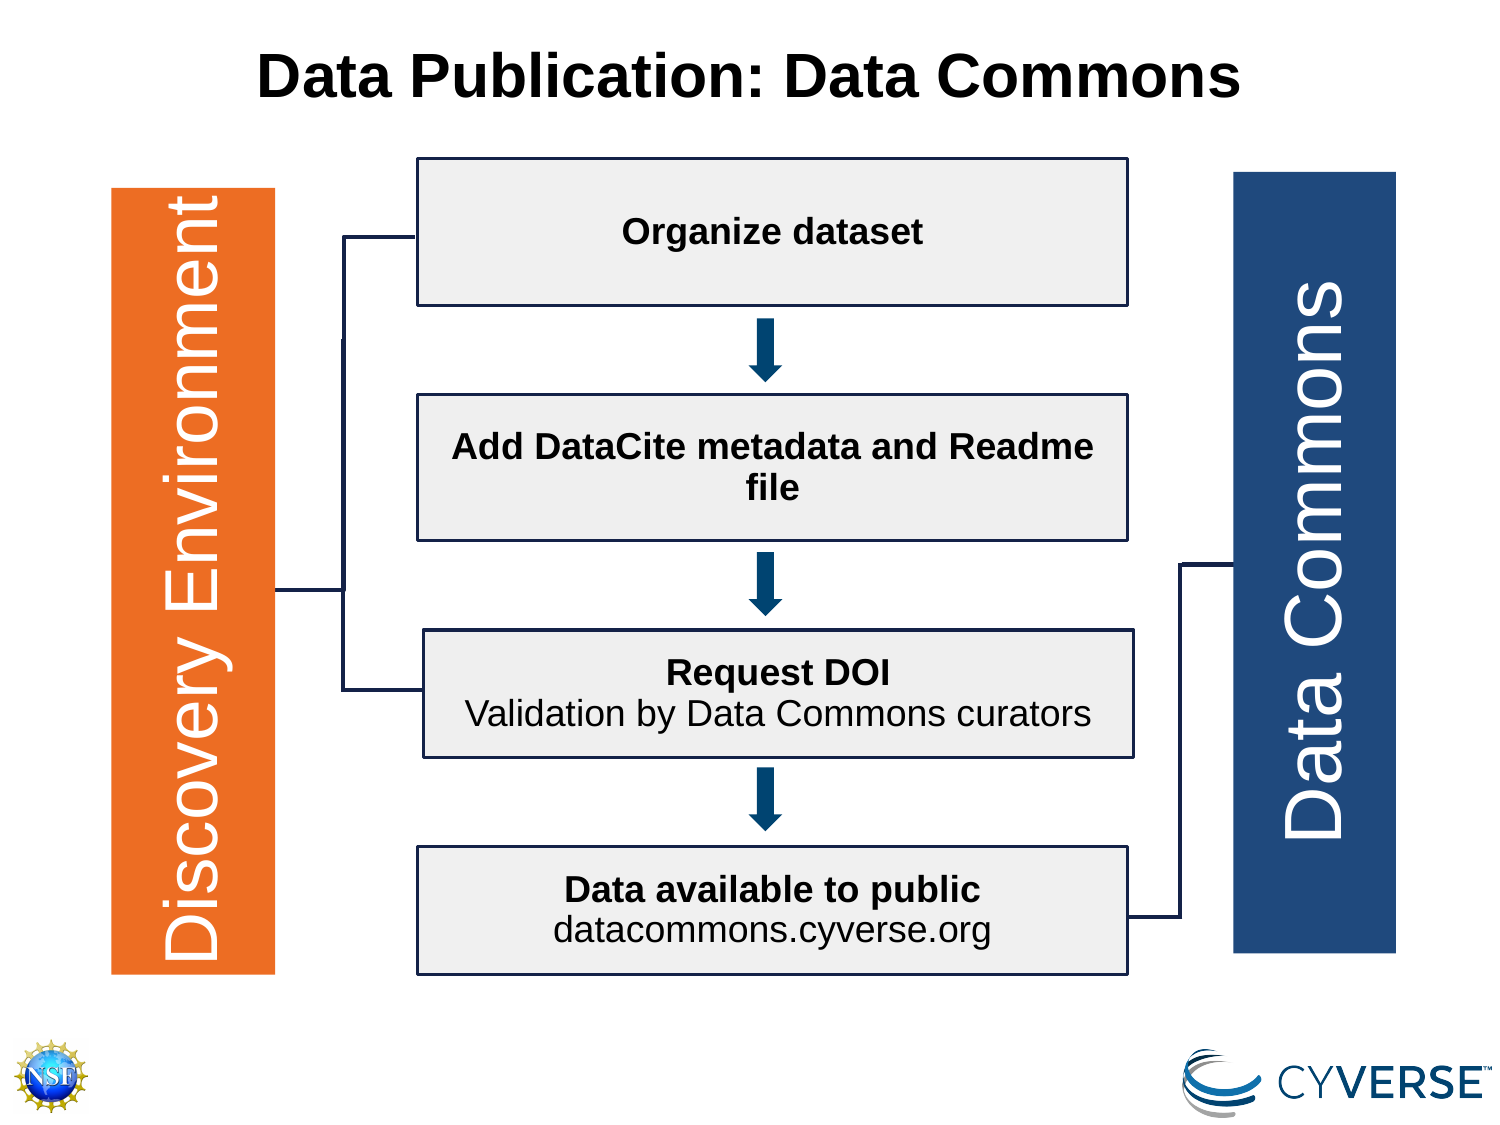

Data Publication: Data Commons
Organize dataset

Add DataCite metadata and Readme file

Discovery Environment

Request DOI
Validation by Data Commons curators

Data available to public
datacommons.cyverse.org

Data Commons